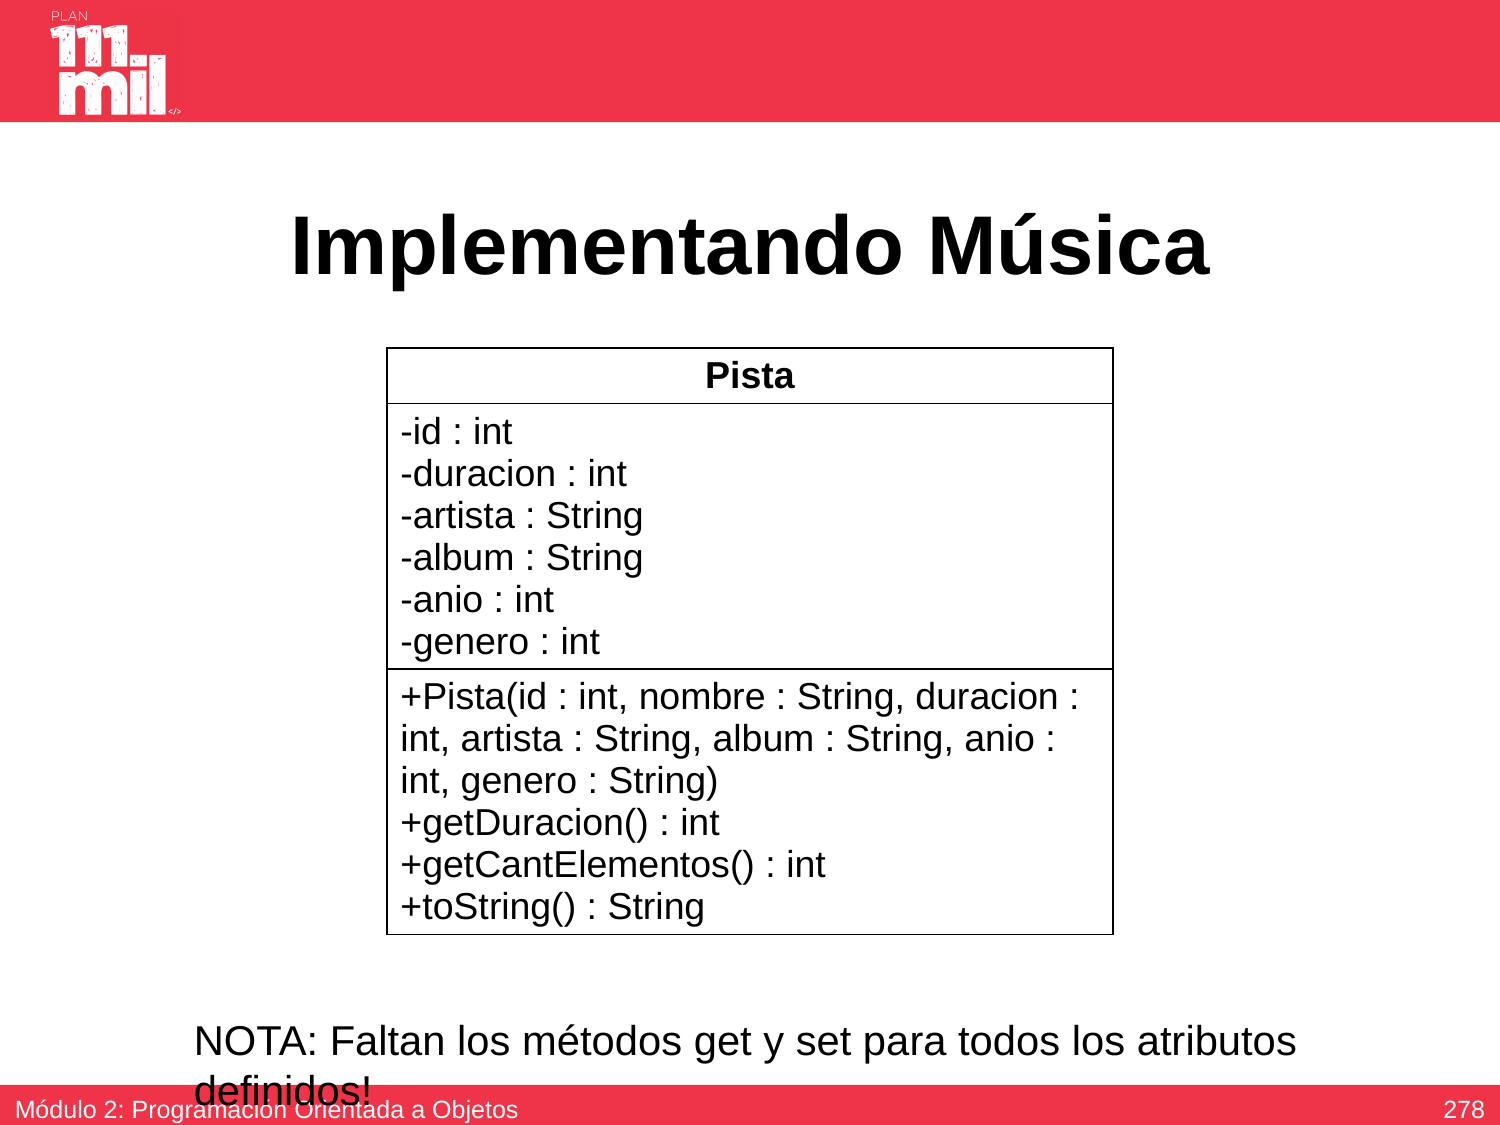

# Implementando Música
| Pista |
| --- |
| -id : int -duracion : int -artista : String -album : String -anio : int -genero : int |
| +Pista(id : int, nombre : String, duracion : int, artista : String, album : String, anio : int, genero : String) +getDuracion() : int +getCantElementos() : int +toString() : String |
NOTA: Faltan los métodos get y set para todos los atributos definidos!
278
Módulo 2: Programación Orientada a Objetos